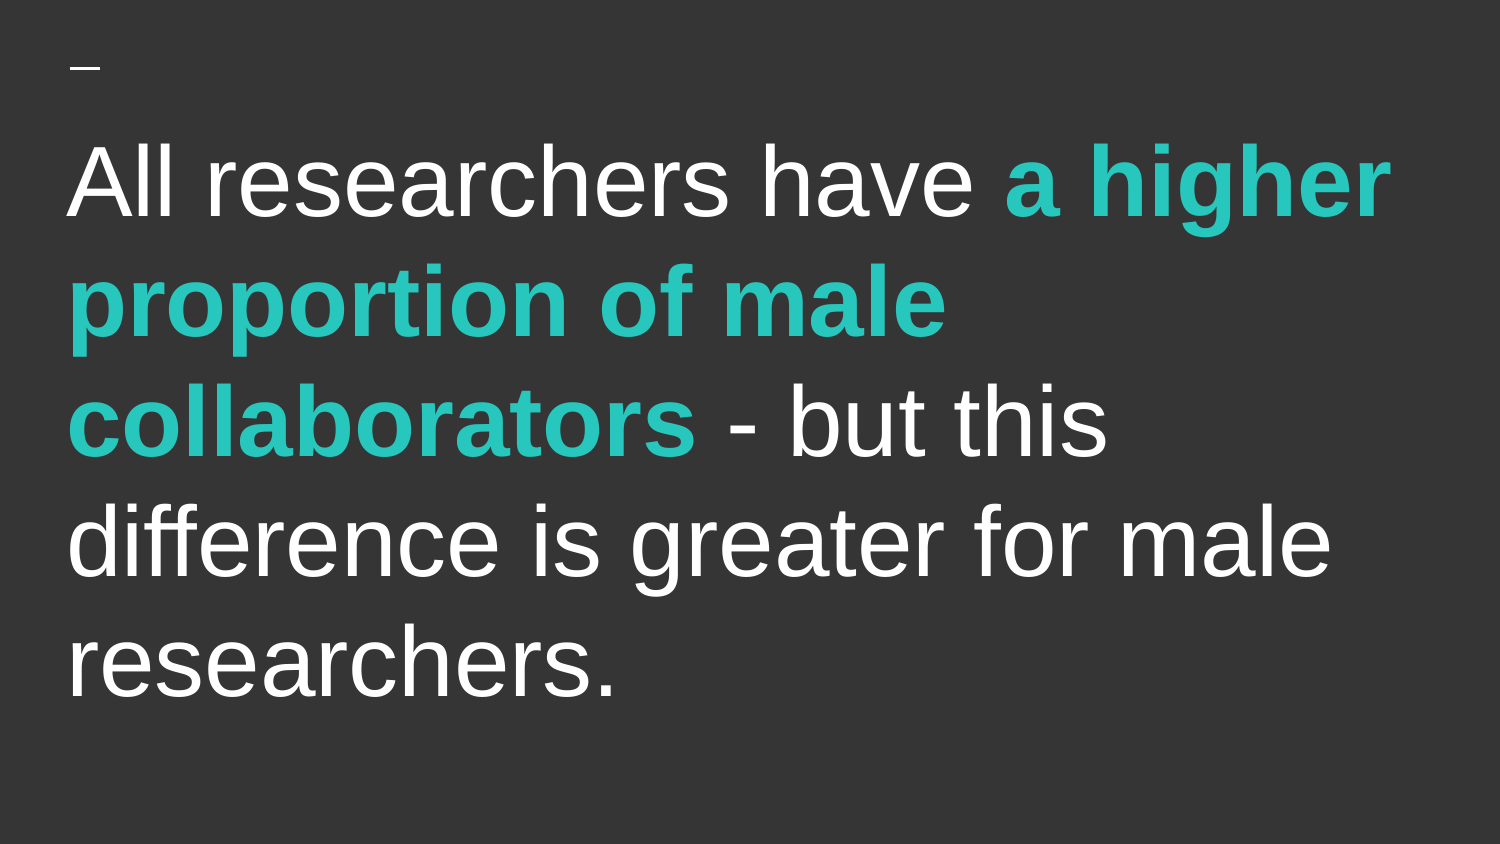

# All researchers have a higher proportion of male collaborators - but this difference is greater for male researchers.